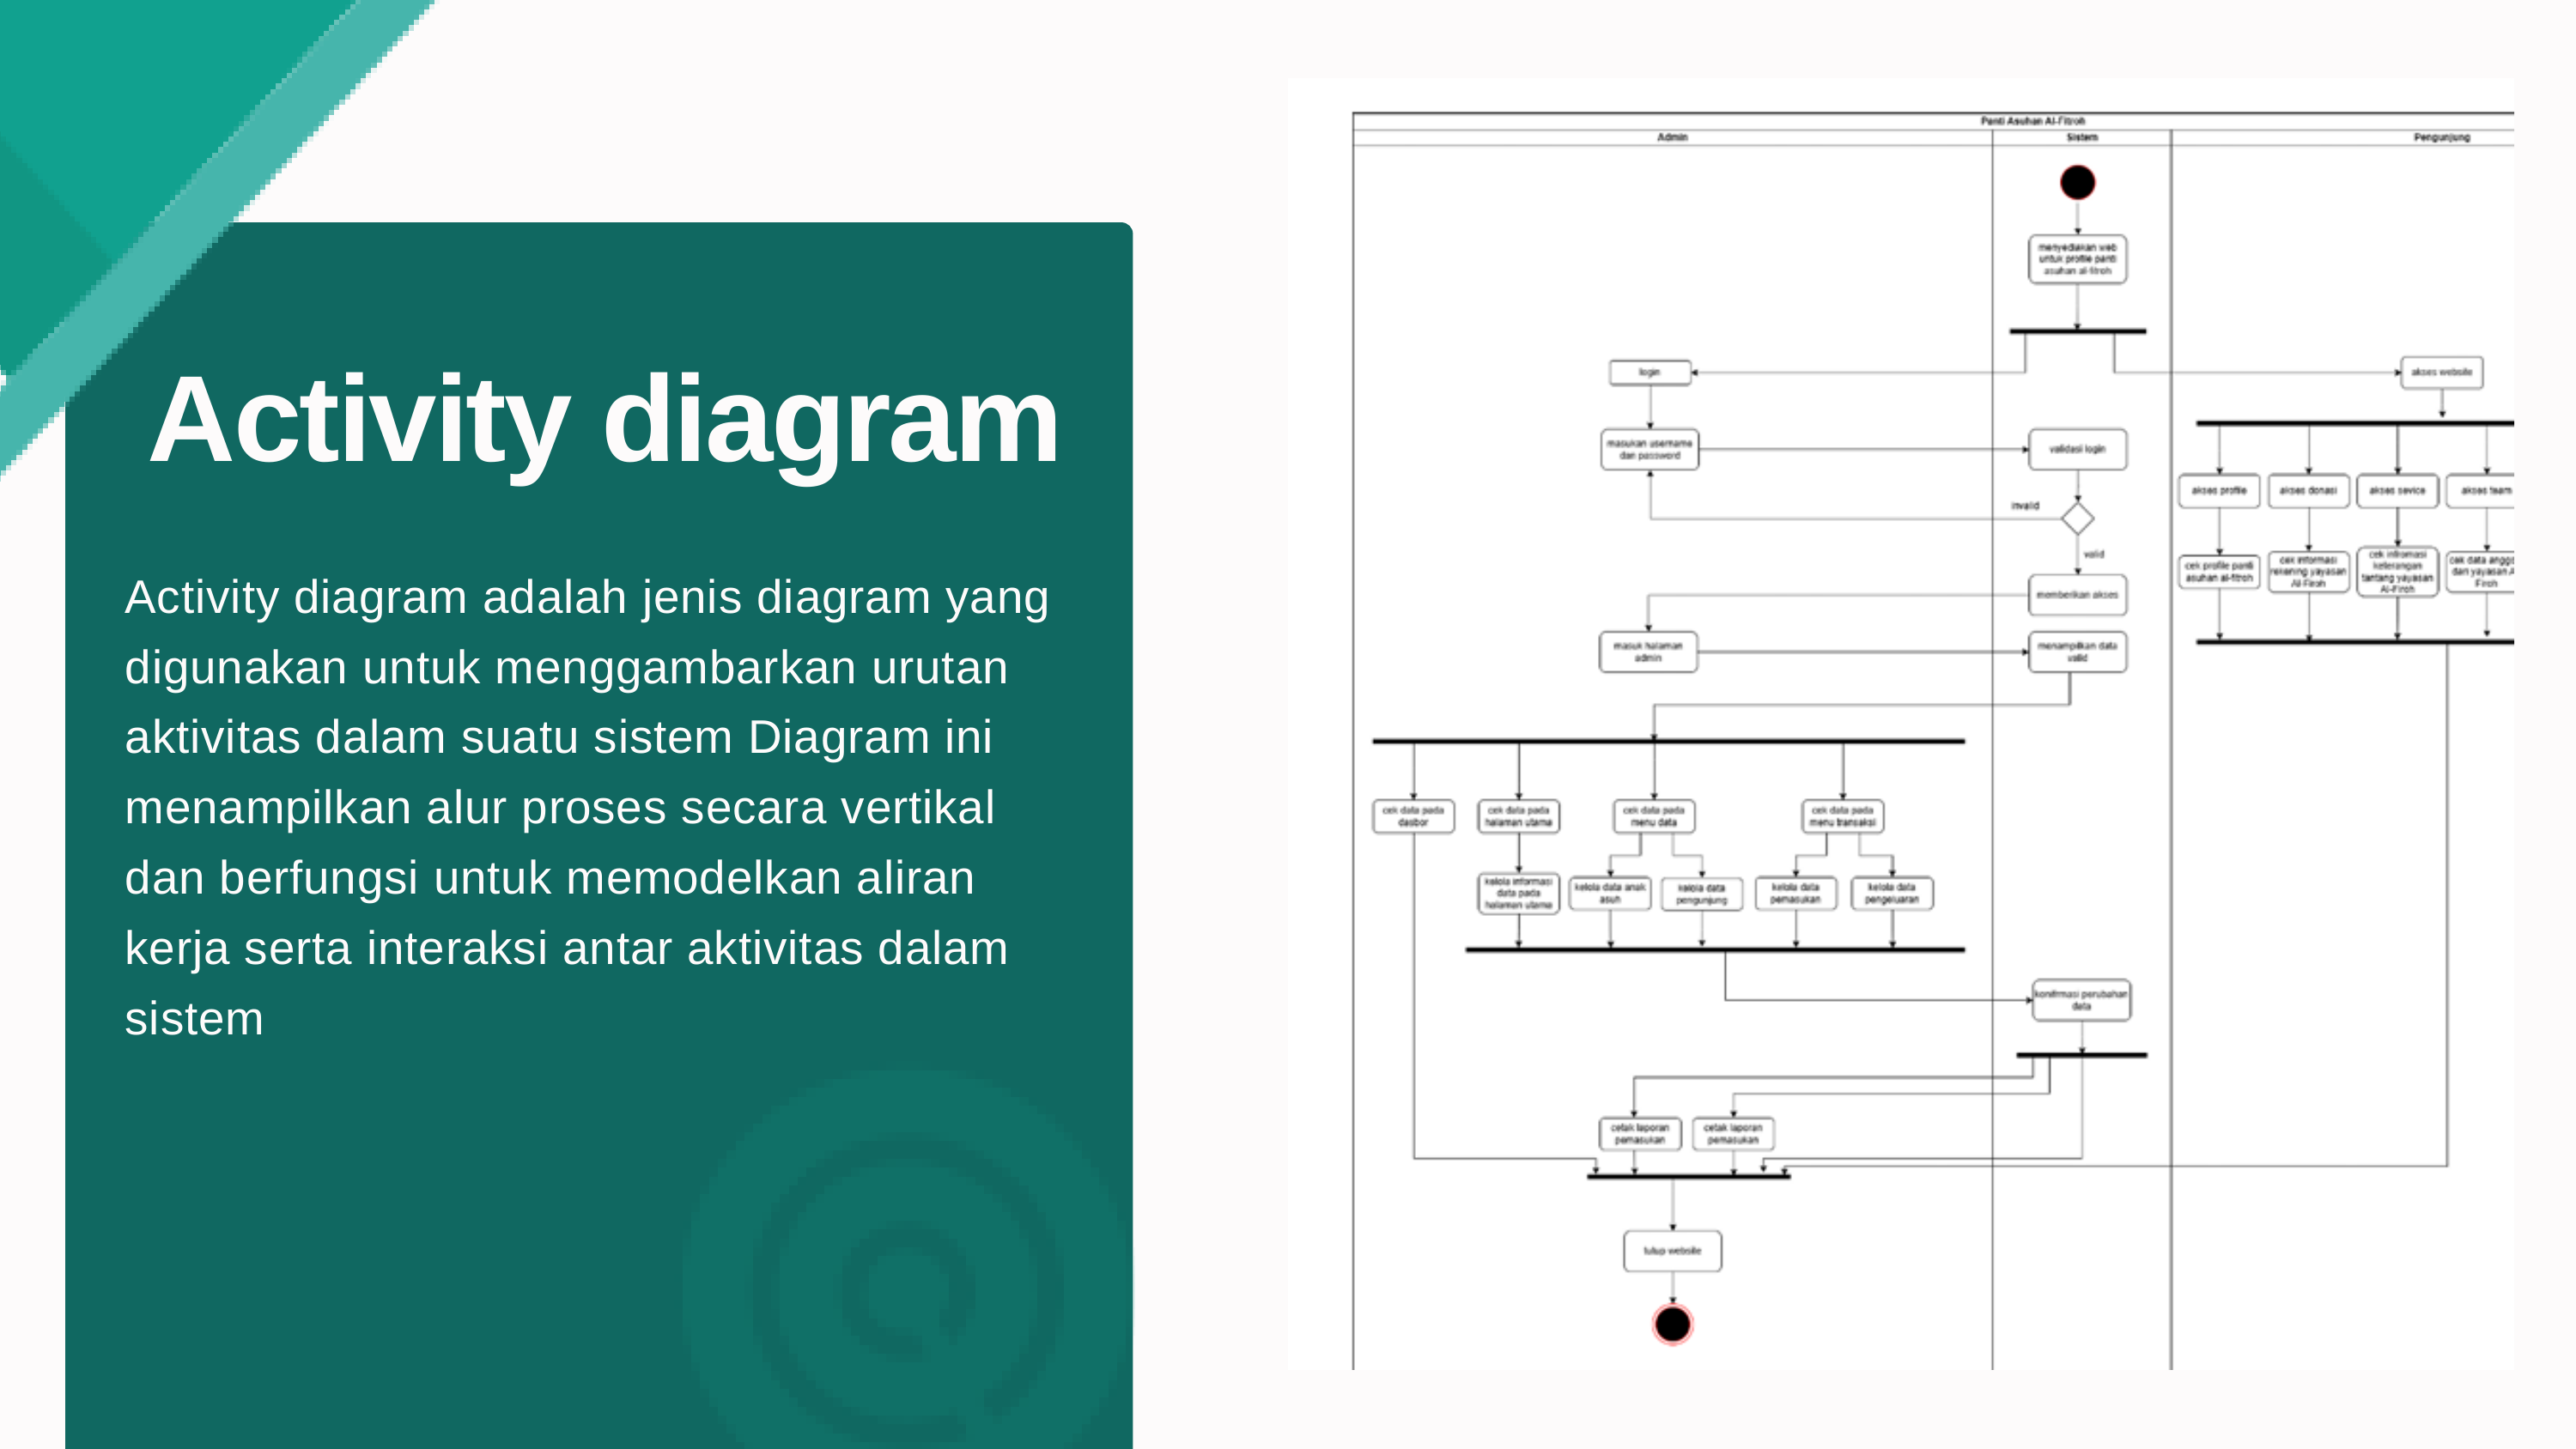

Activity diagram

Activity diagram adalah jenis diagram yang digunakan untuk menggambarkan urutan aktivitas dalam suatu sistem Diagram ini menampilkan alur proses secara vertikal dan berfungsi untuk memodelkan aliran kerja serta interaksi antar aktivitas dalam sistem
01